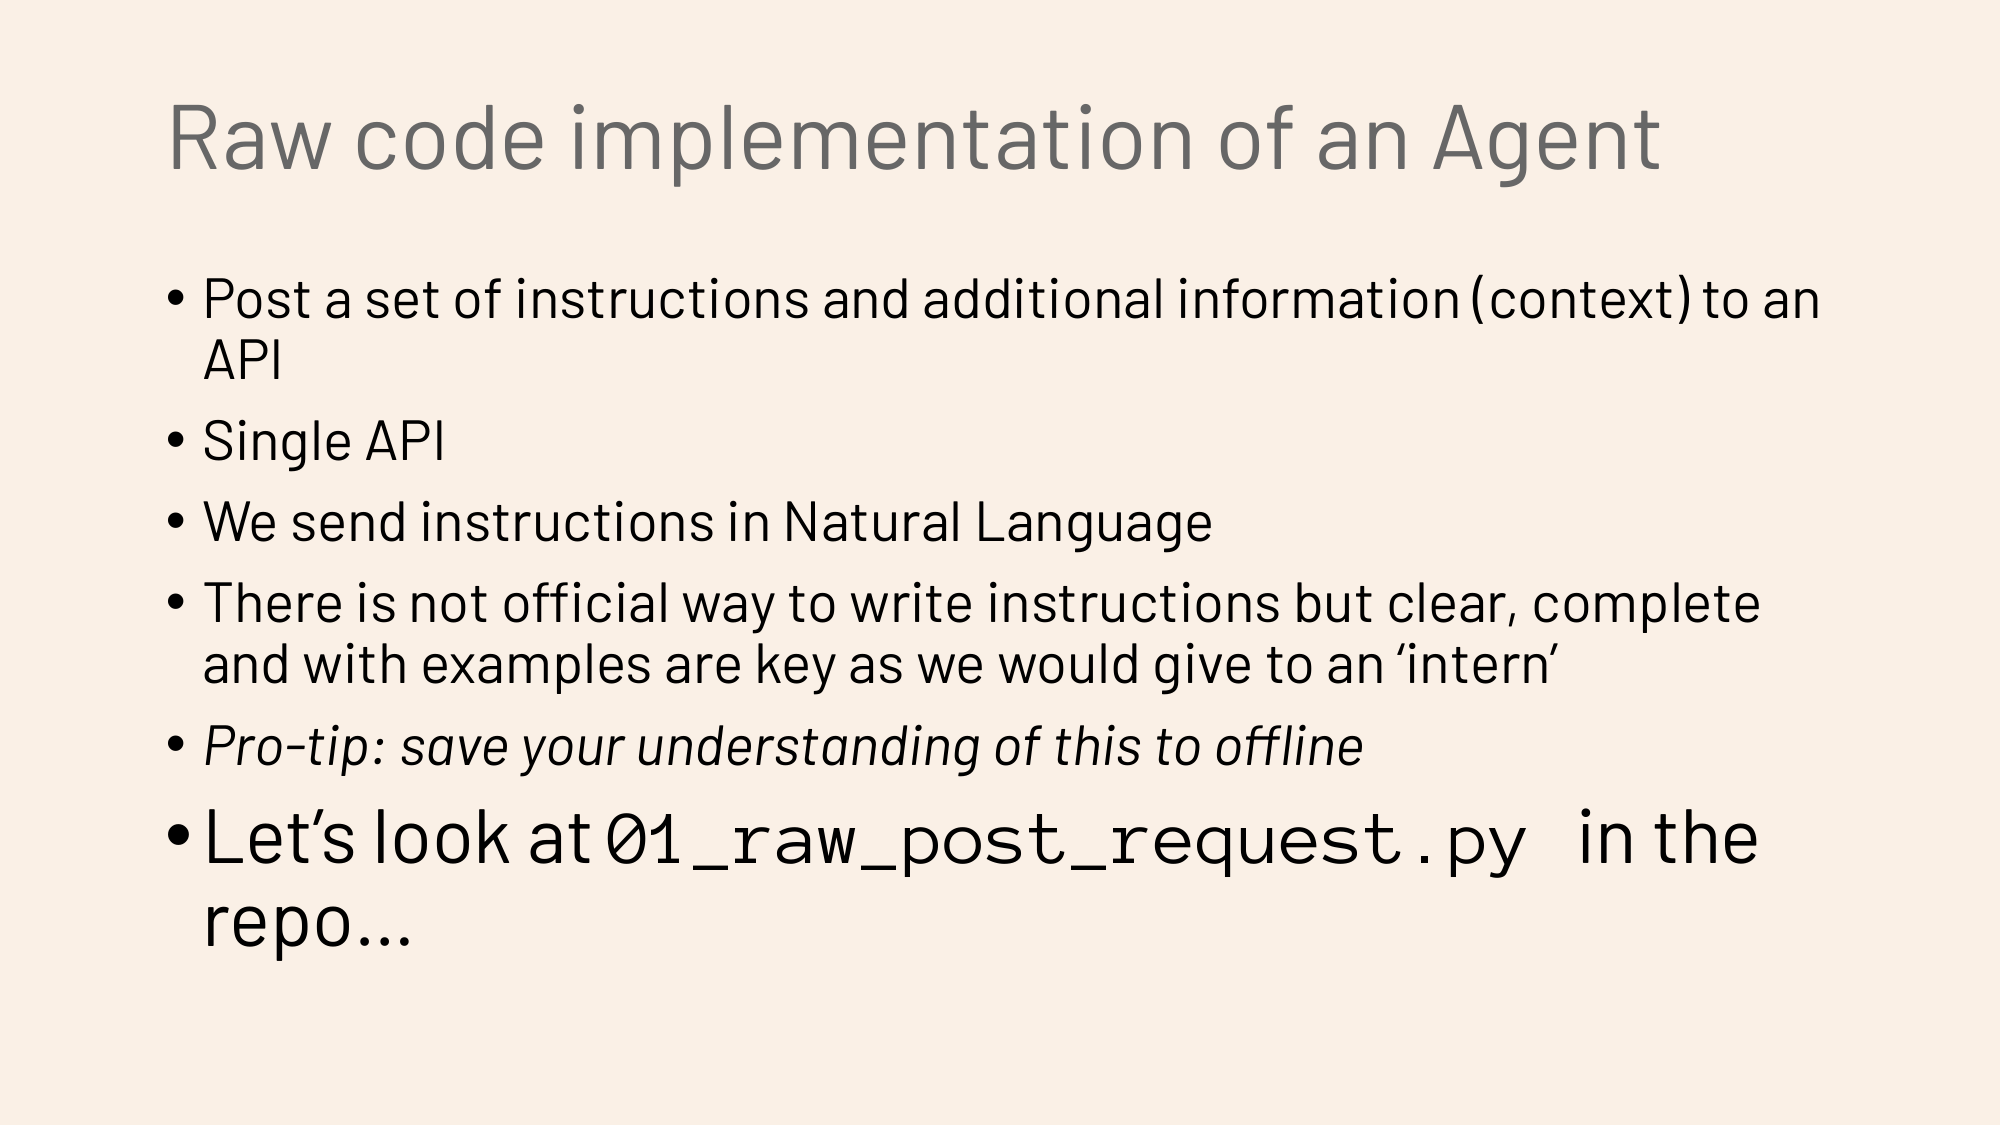

# Raw code implementation of an Agent
Post a set of instructions and additional information (context) to an API
Single API
We send instructions in Natural Language
There is not official way to write instructions but clear, complete and with examples are key as we would give to an ‘intern’
Pro-tip: save your understanding of this to offline
Let’s look at 01_raw_post_request.py in the repo…